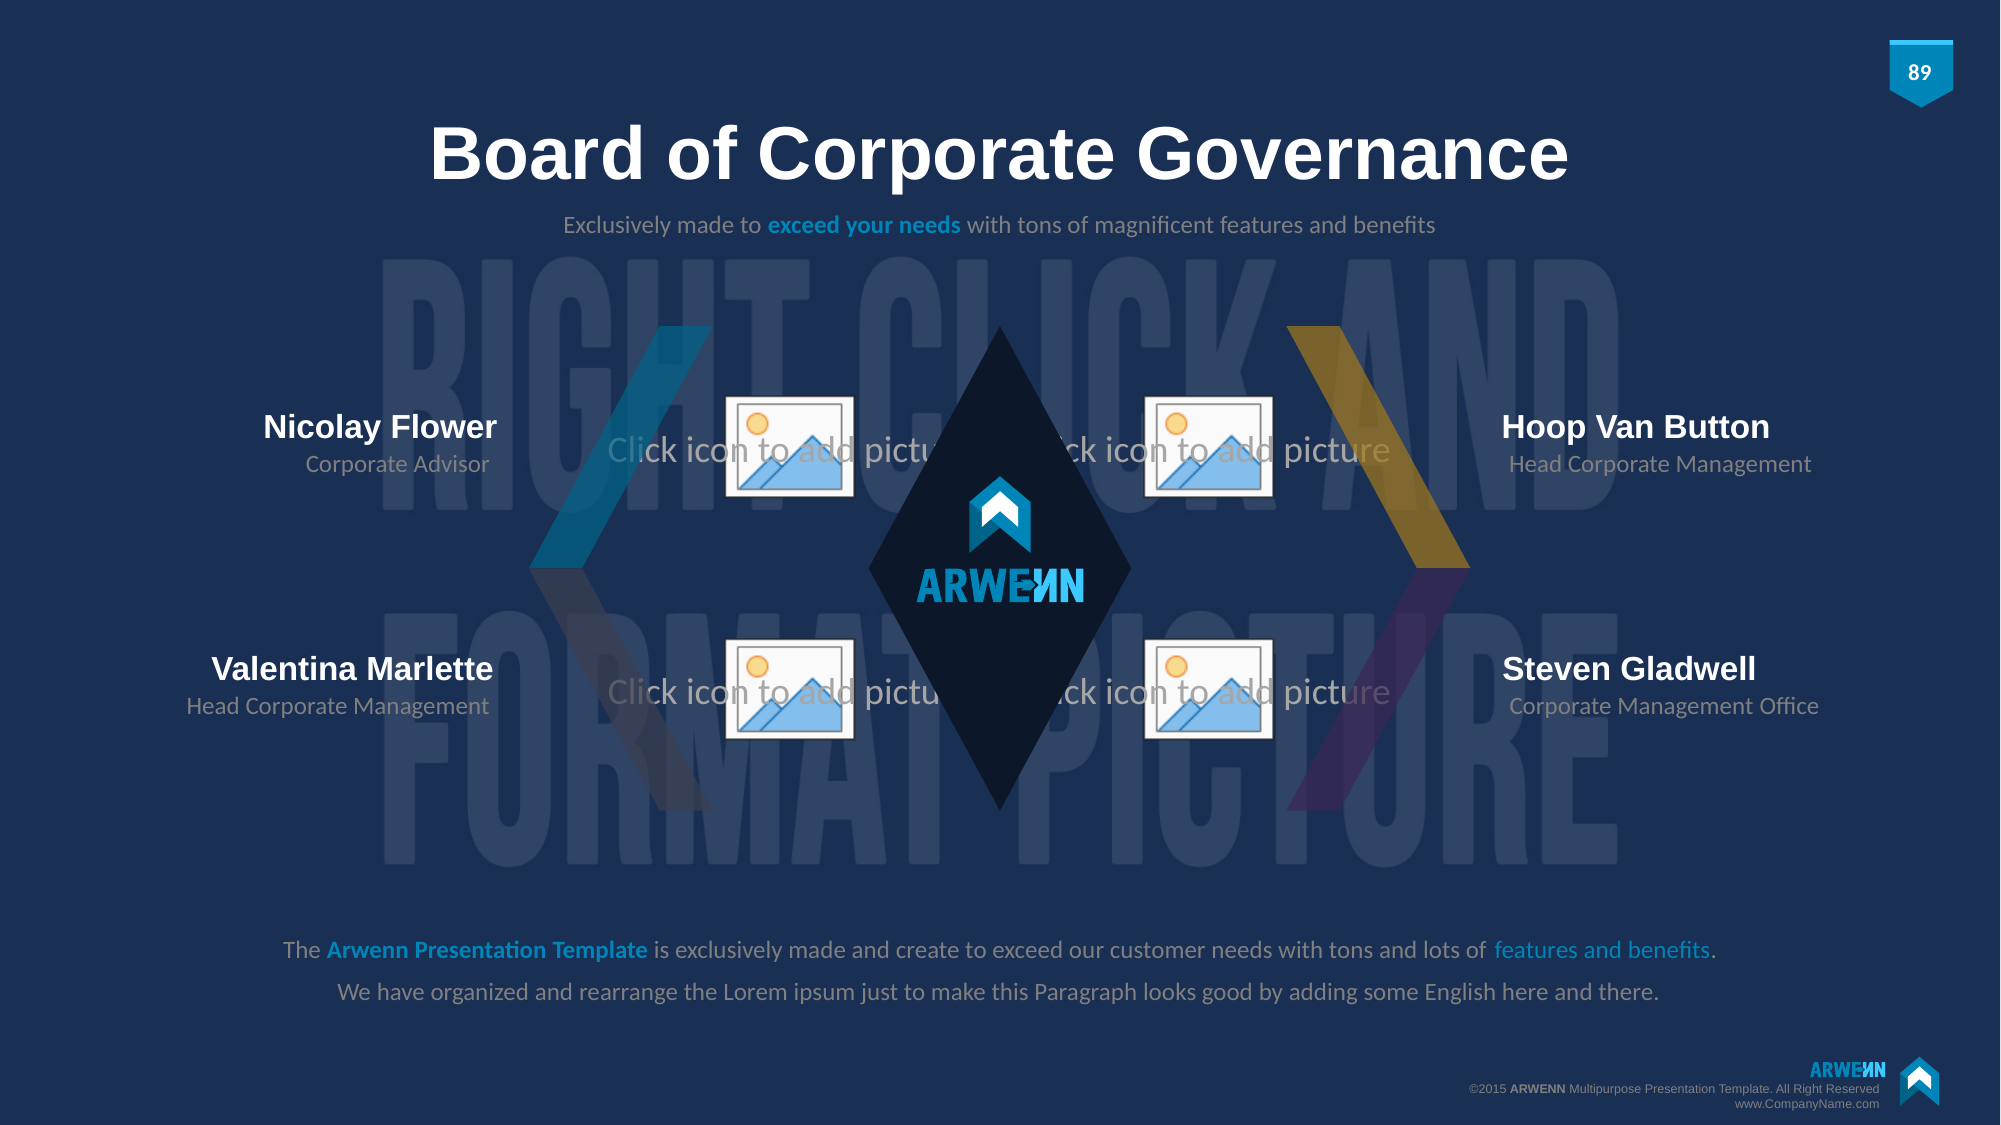

# Board of Corporate Governance
Exclusively made to exceed your needs with tons of magnificent features and benefits

Nicolay Flower
Corporate Advisor
Hoop Van Button
Head Corporate Management

Valentina Marlette
Head Corporate Management
Steven Gladwell
Corporate Management Office
The Arwenn Presentation Template is exclusively made and create to exceed our customer needs with tons and lots of features and benefits.
We have organized and rearrange the Lorem ipsum just to make this Paragraph looks good by adding some English here and there.